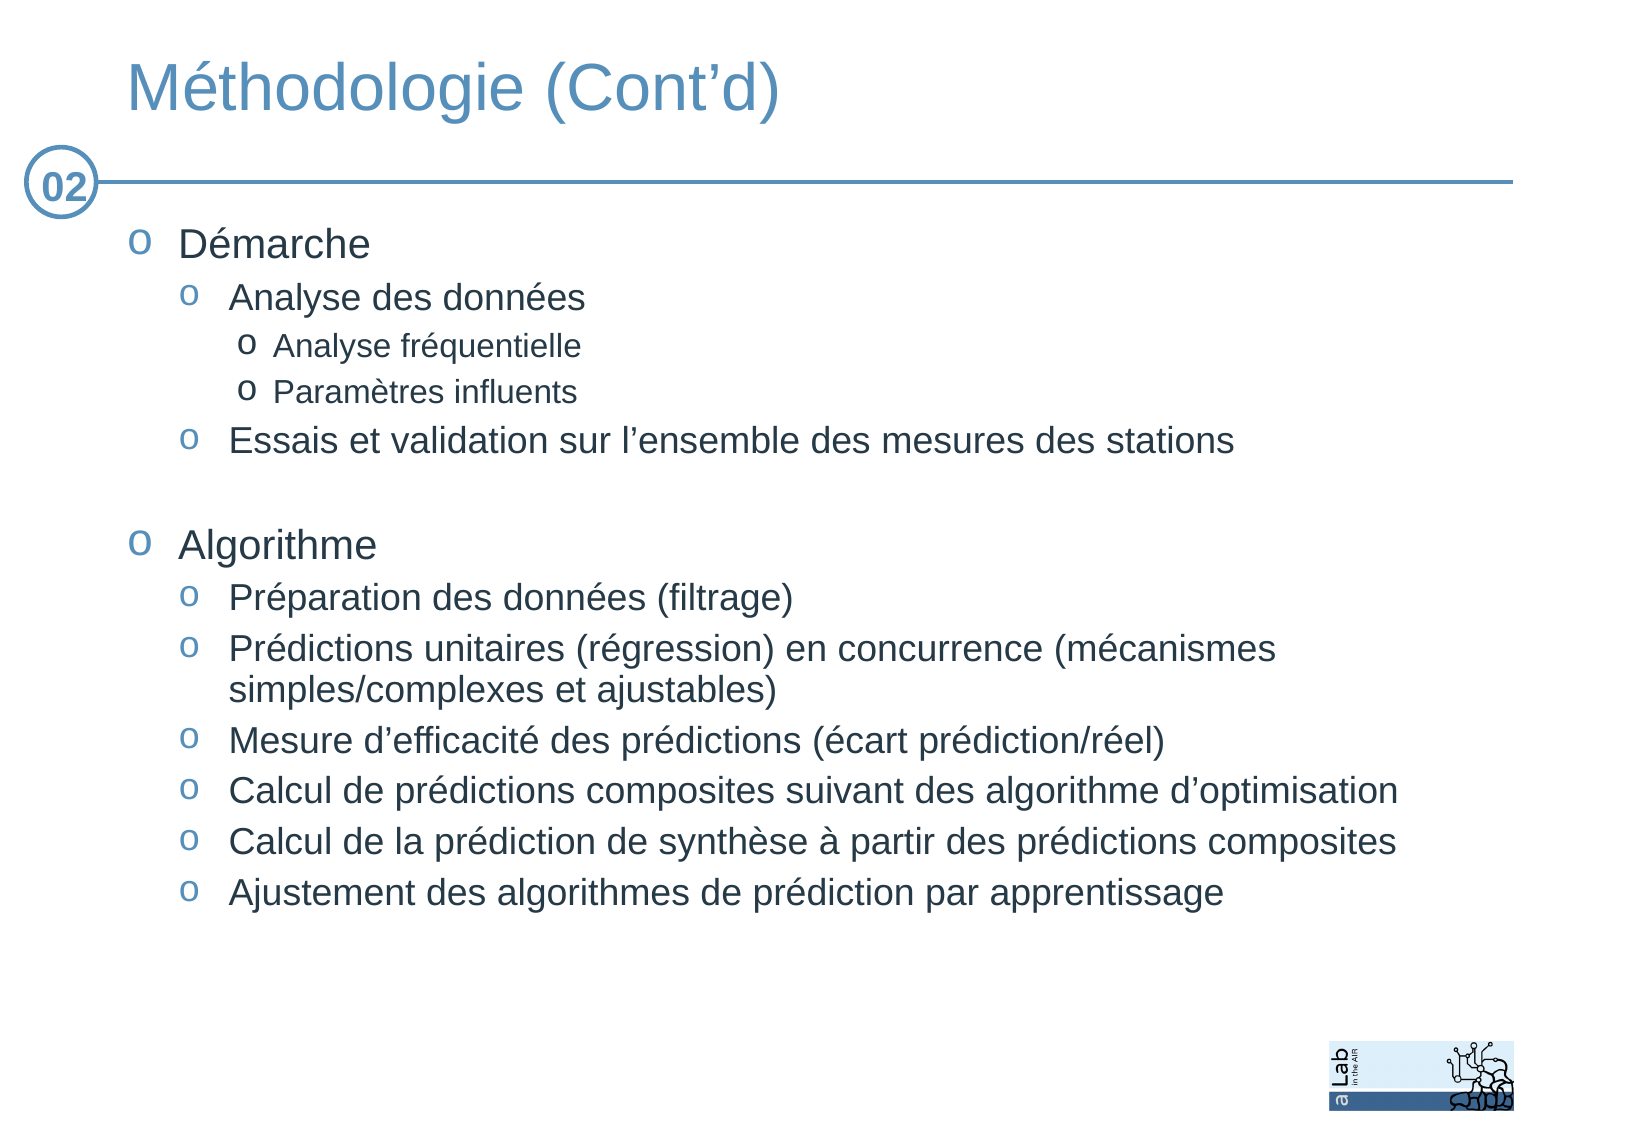

# Méthodologie (Cont’d)
02
Démarche
Analyse des données
Analyse fréquentielle
Paramètres influents
Essais et validation sur l’ensemble des mesures des stations
Algorithme
Préparation des données (filtrage)
Prédictions unitaires (régression) en concurrence (mécanismes simples/complexes et ajustables)
Mesure d’efficacité des prédictions (écart prédiction/réel)
Calcul de prédictions composites suivant des algorithme d’optimisation
Calcul de la prédiction de synthèse à partir des prédictions composites
Ajustement des algorithmes de prédiction par apprentissage